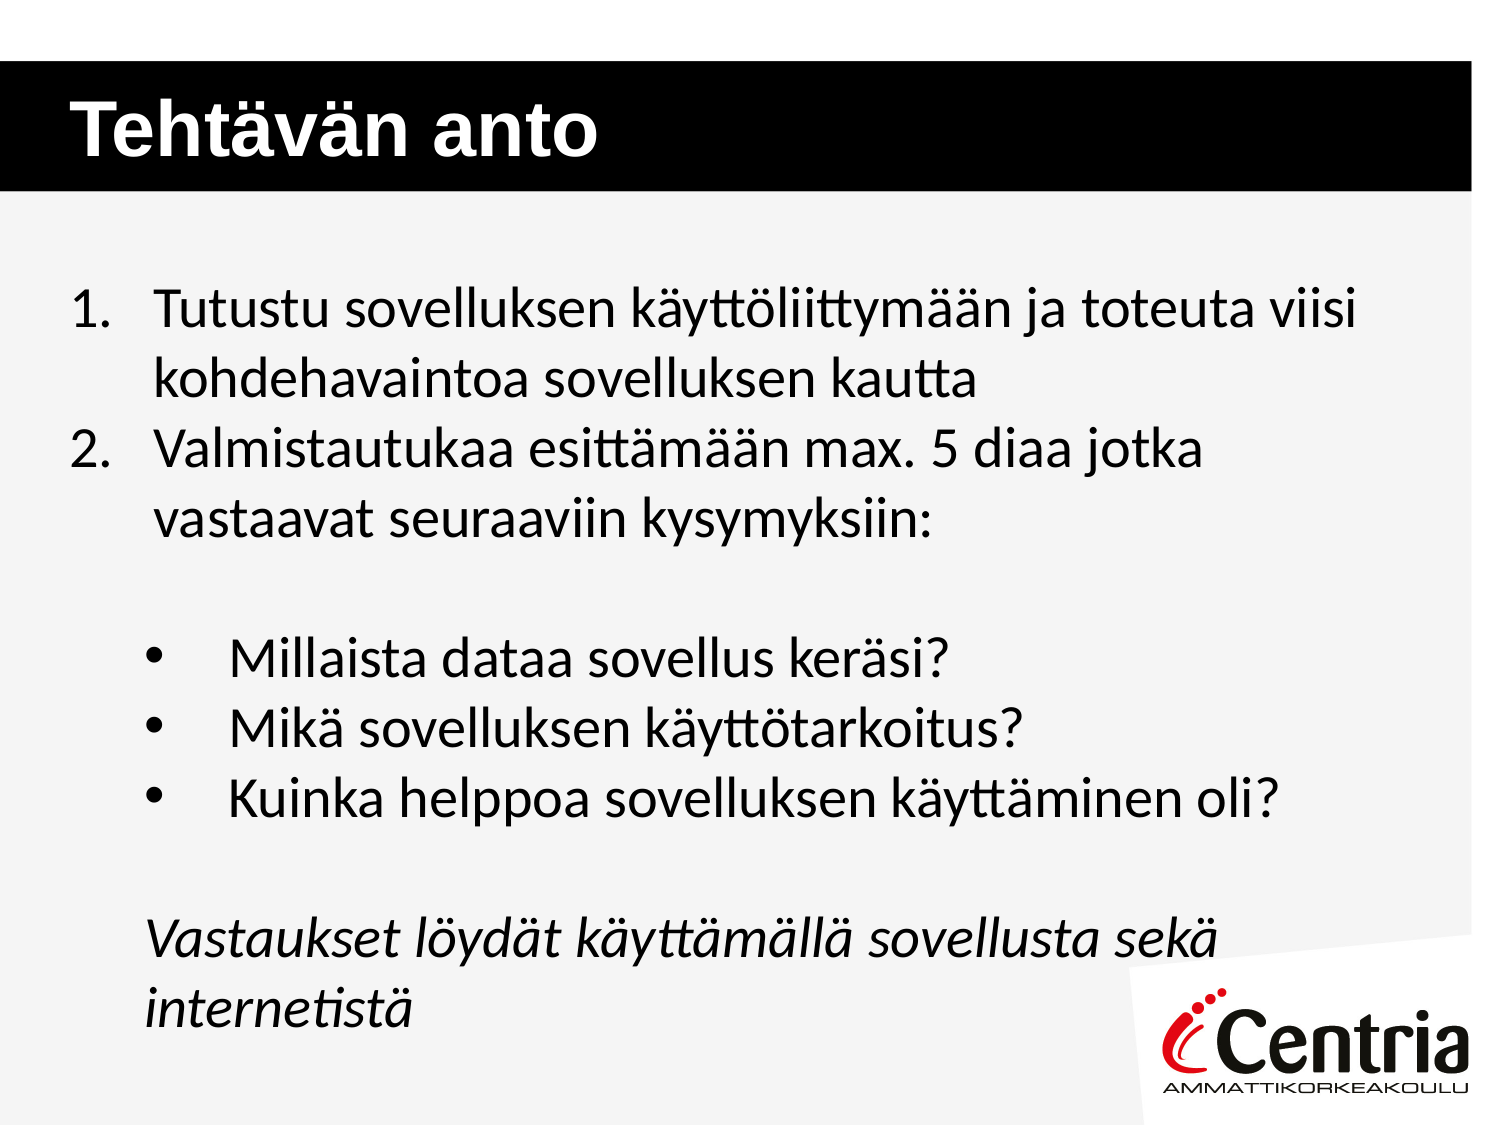

# Tehtävän anto
Tutustu sovelluksen käyttöliittymään ja toteuta viisi kohdehavaintoa sovelluksen kautta
Valmistautukaa esittämään max. 5 diaa jotka vastaavat seuraaviin kysymyksiin:

Millaista dataa sovellus keräsi?
Mikä sovelluksen käyttötarkoitus?
Kuinka helppoa sovelluksen käyttäminen oli?
Vastaukset löydät käyttämällä sovellusta sekä internetistä